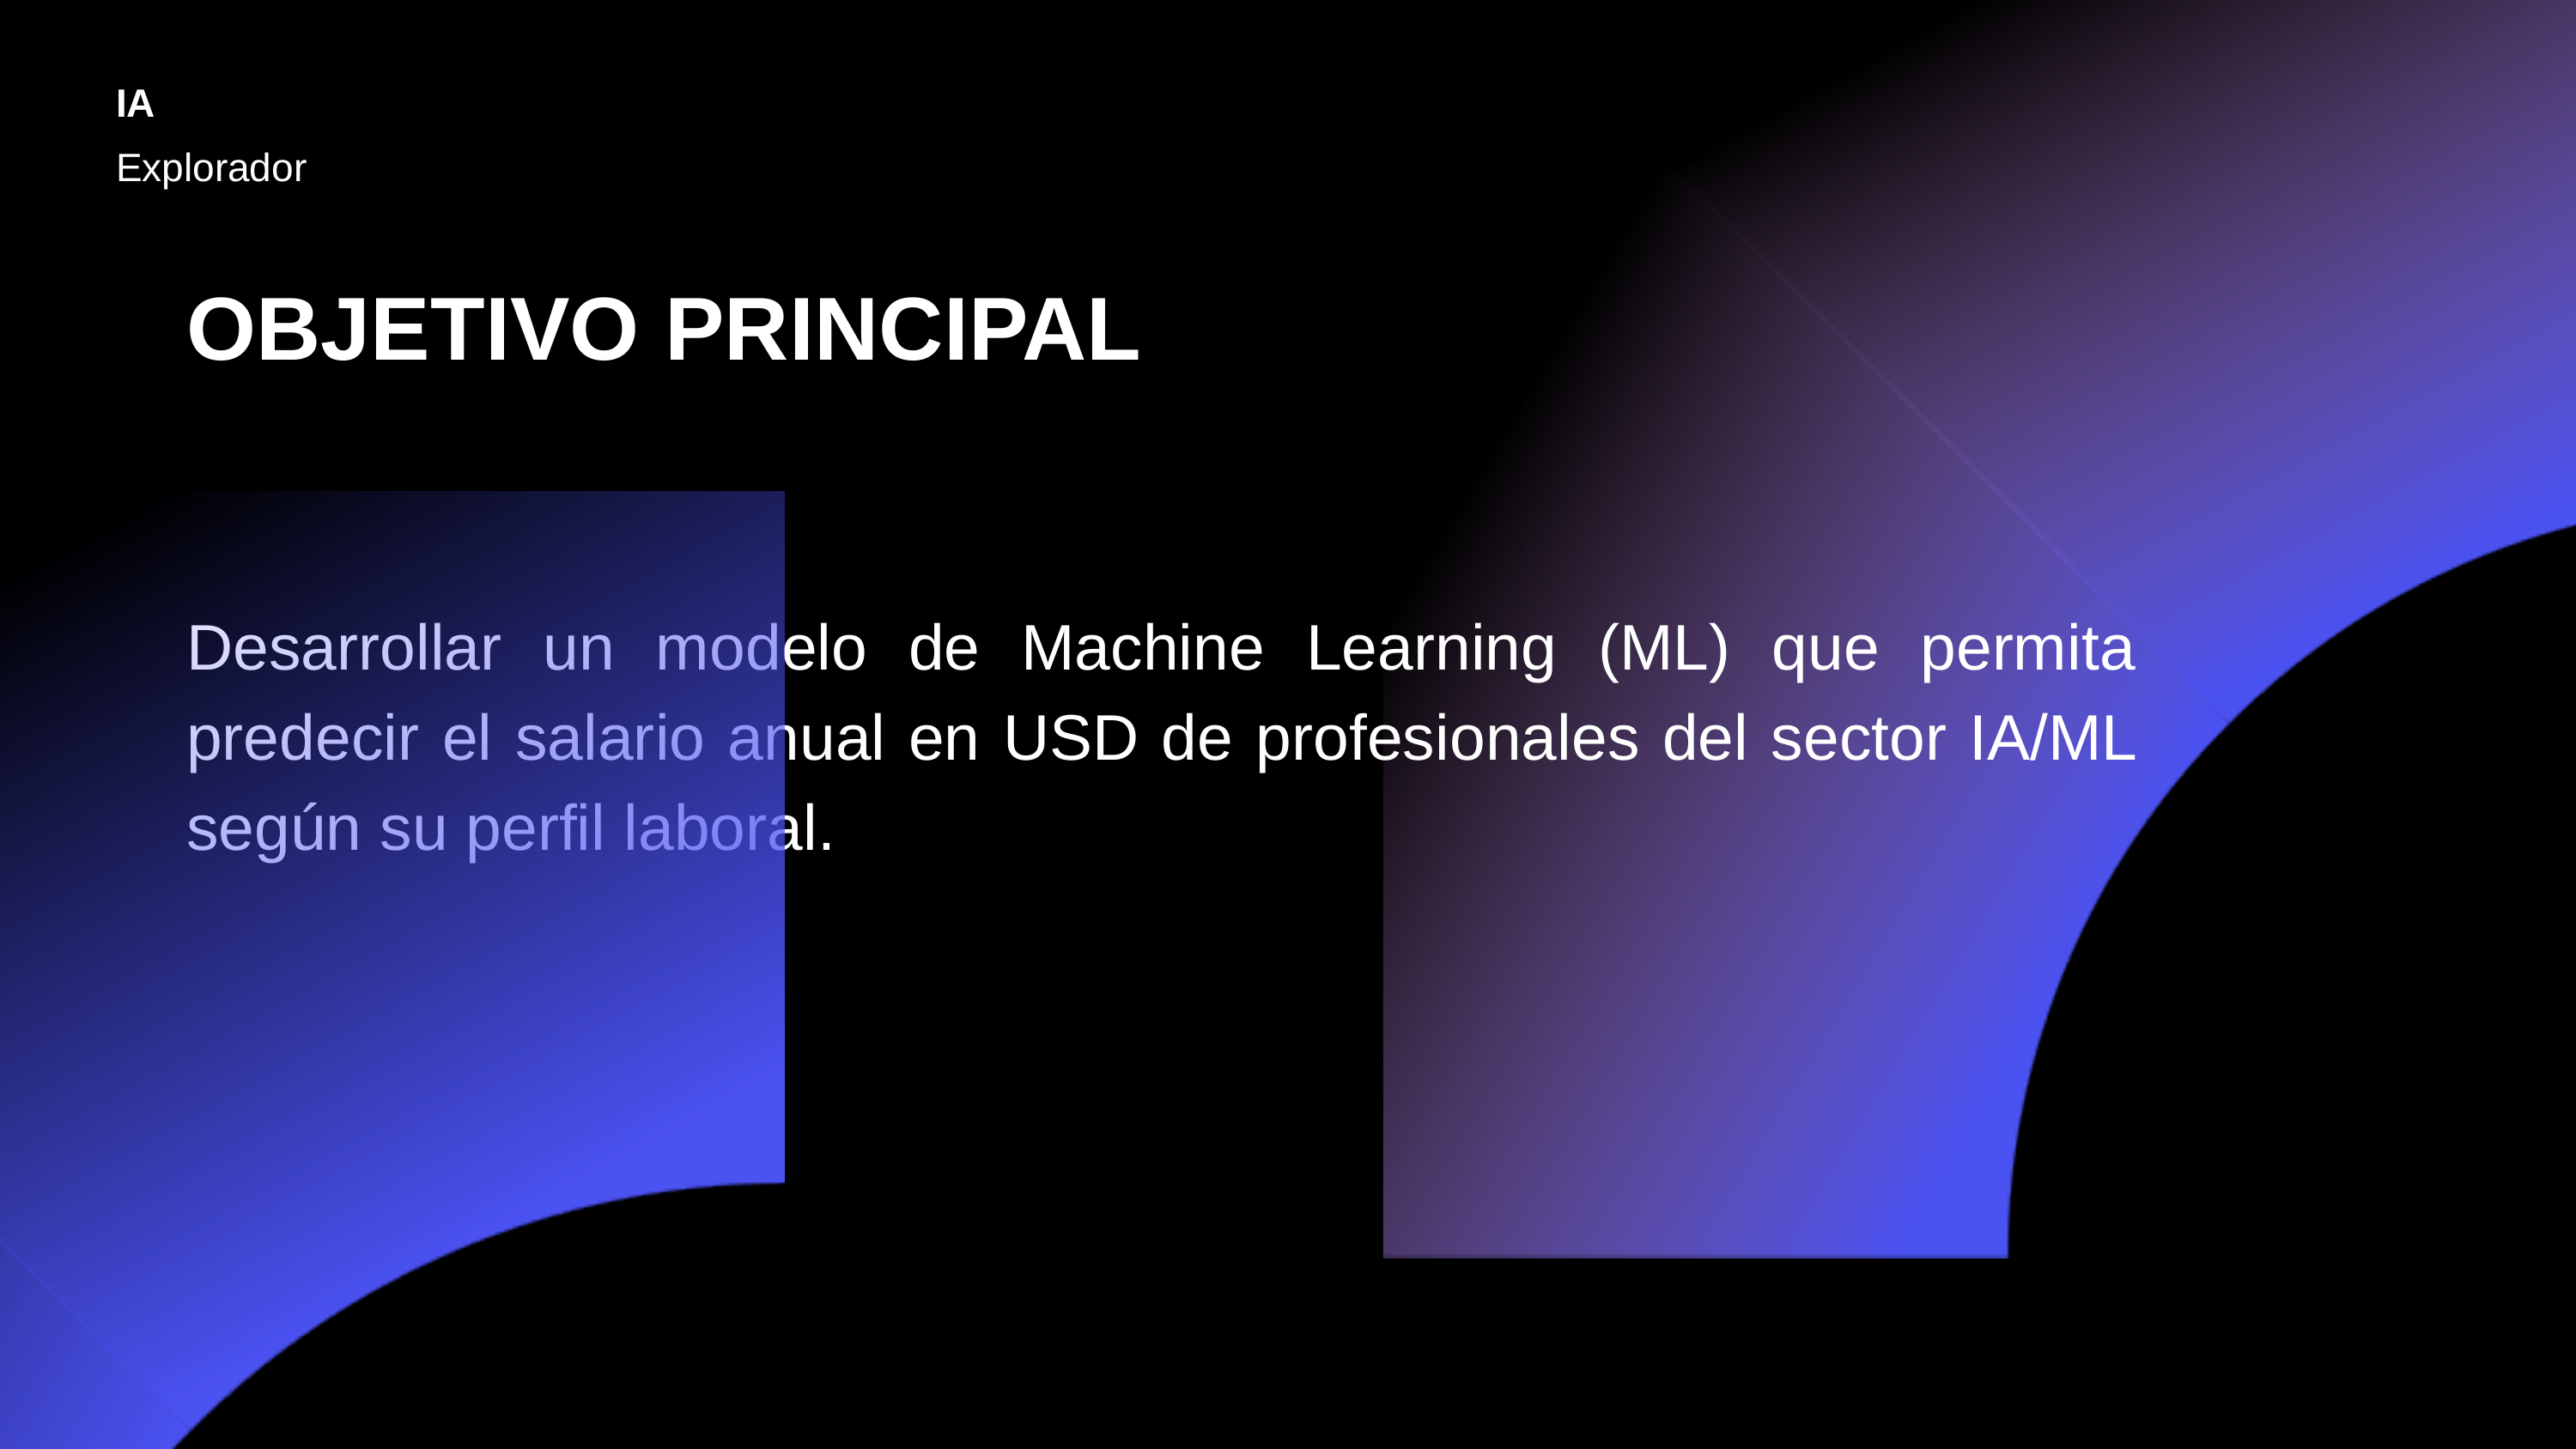

IA
Explorador
OBJETIVO PRINCIPAL

Desarrollar un modelo de Machine Learning (ML) que permita predecir el salario anual en USD de profesionales del sector IA/ML según su perfil laboral.